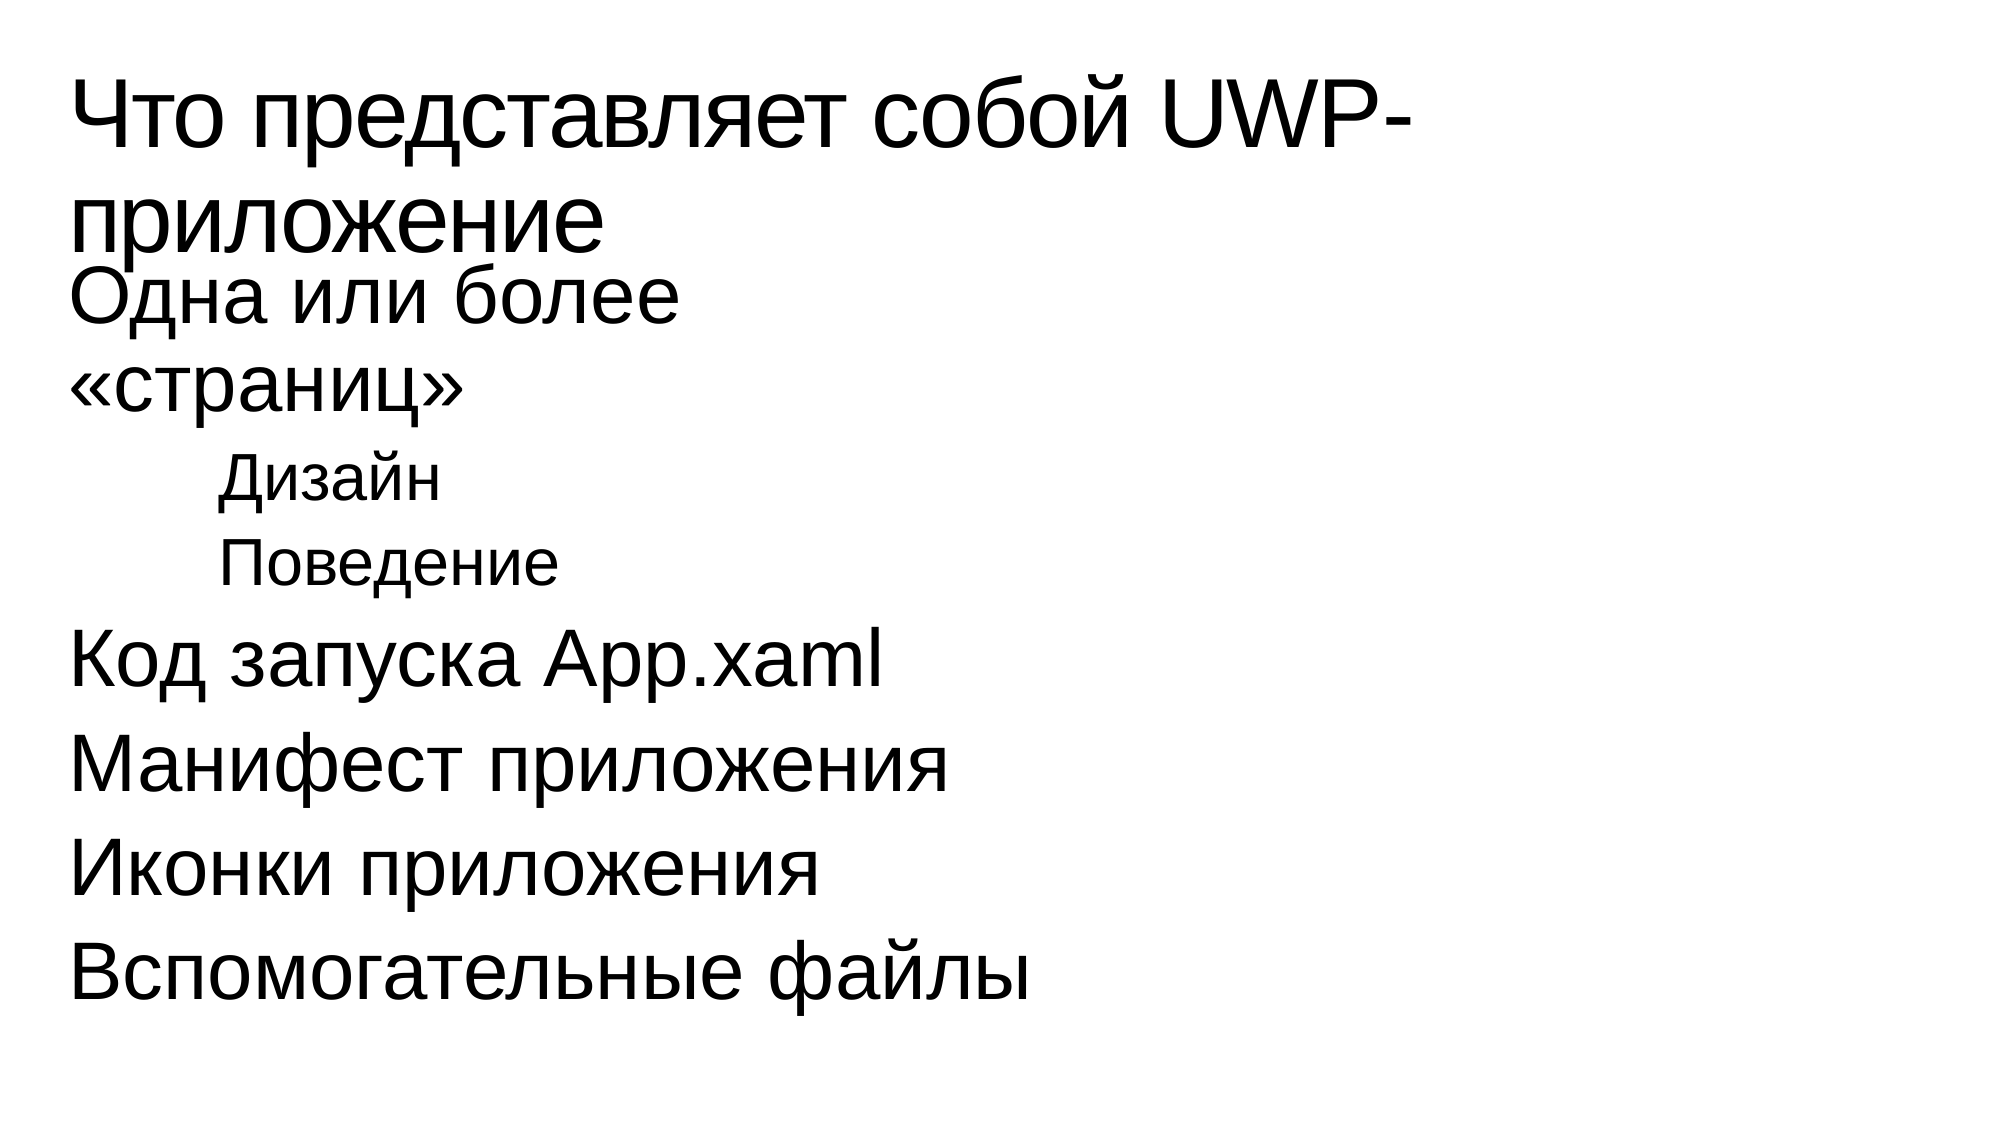

# Что представляет собой UWP-приложение
Одна или более «страниц»
	Дизайн
	Поведение
Код запуска App.xaml
Манифест приложения
Иконки приложения
Вспомогательные файлы